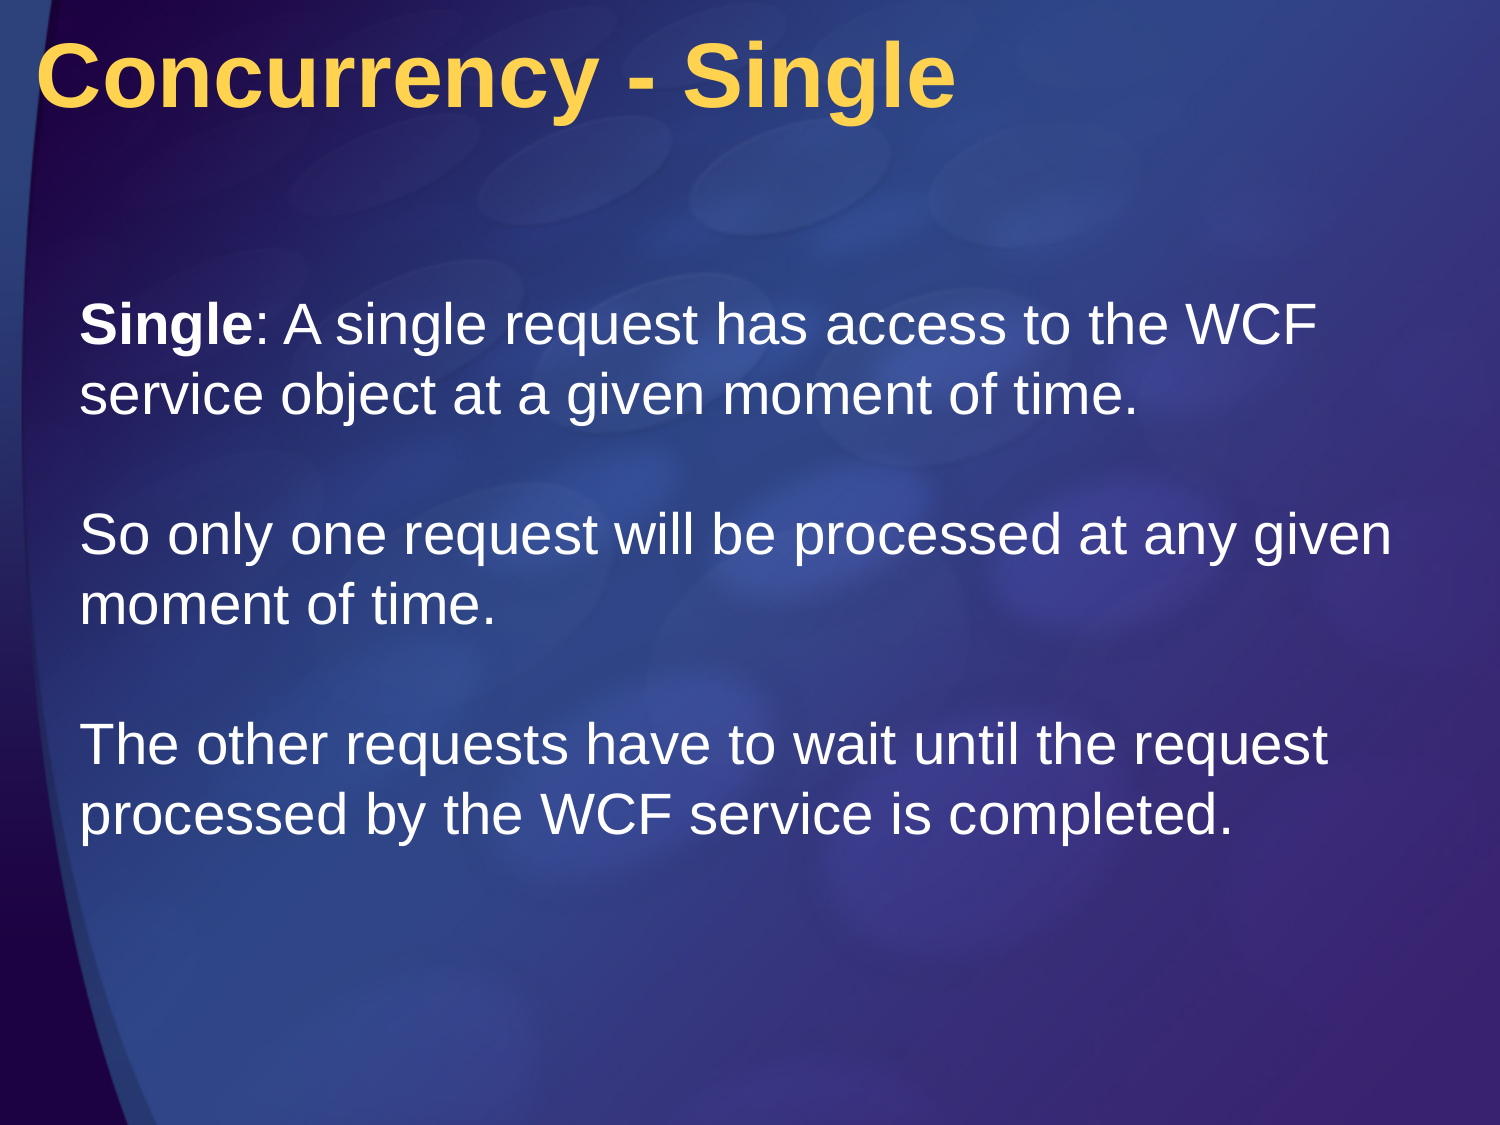

# Concurrency - Single
Single: A single request has access to the WCF service object at a given moment of time.

So only one request will be processed at any given moment of time.

The other requests have to wait until the request processed by the WCF service is completed.